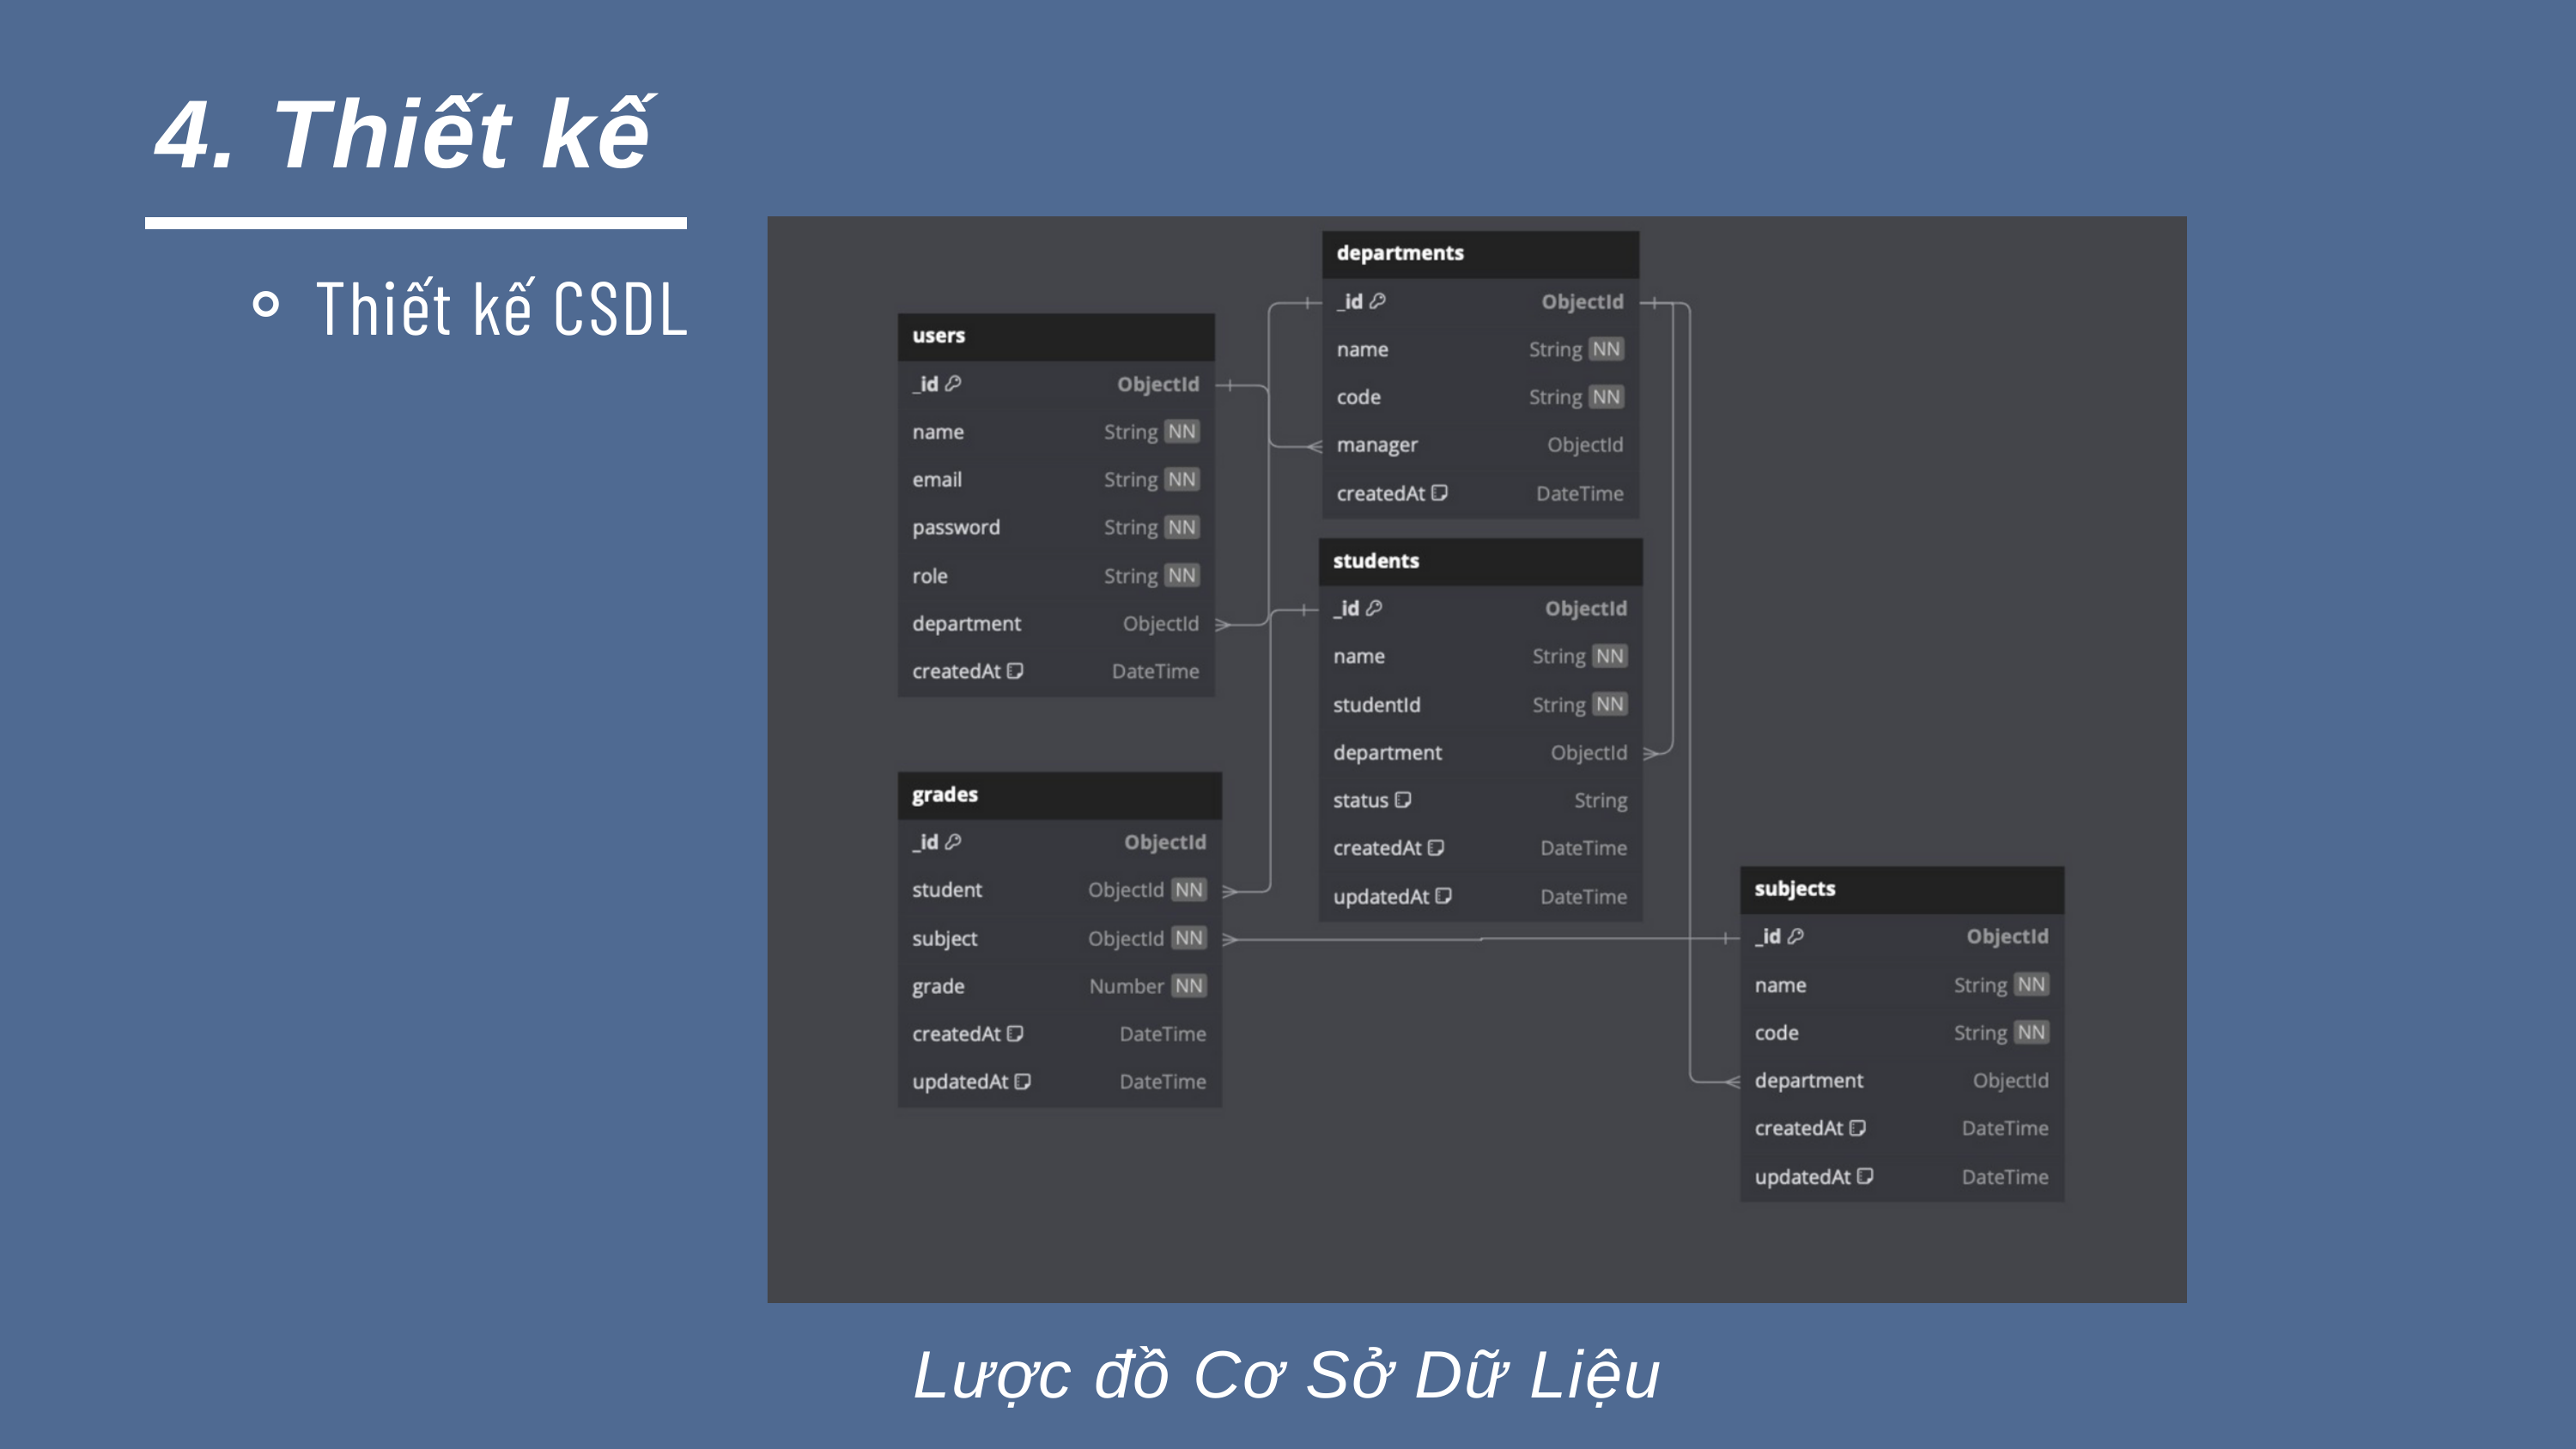

4. Thiết kế

 Thiết kế CSDL

Lược đồ Cơ Sở Dữ Liệu